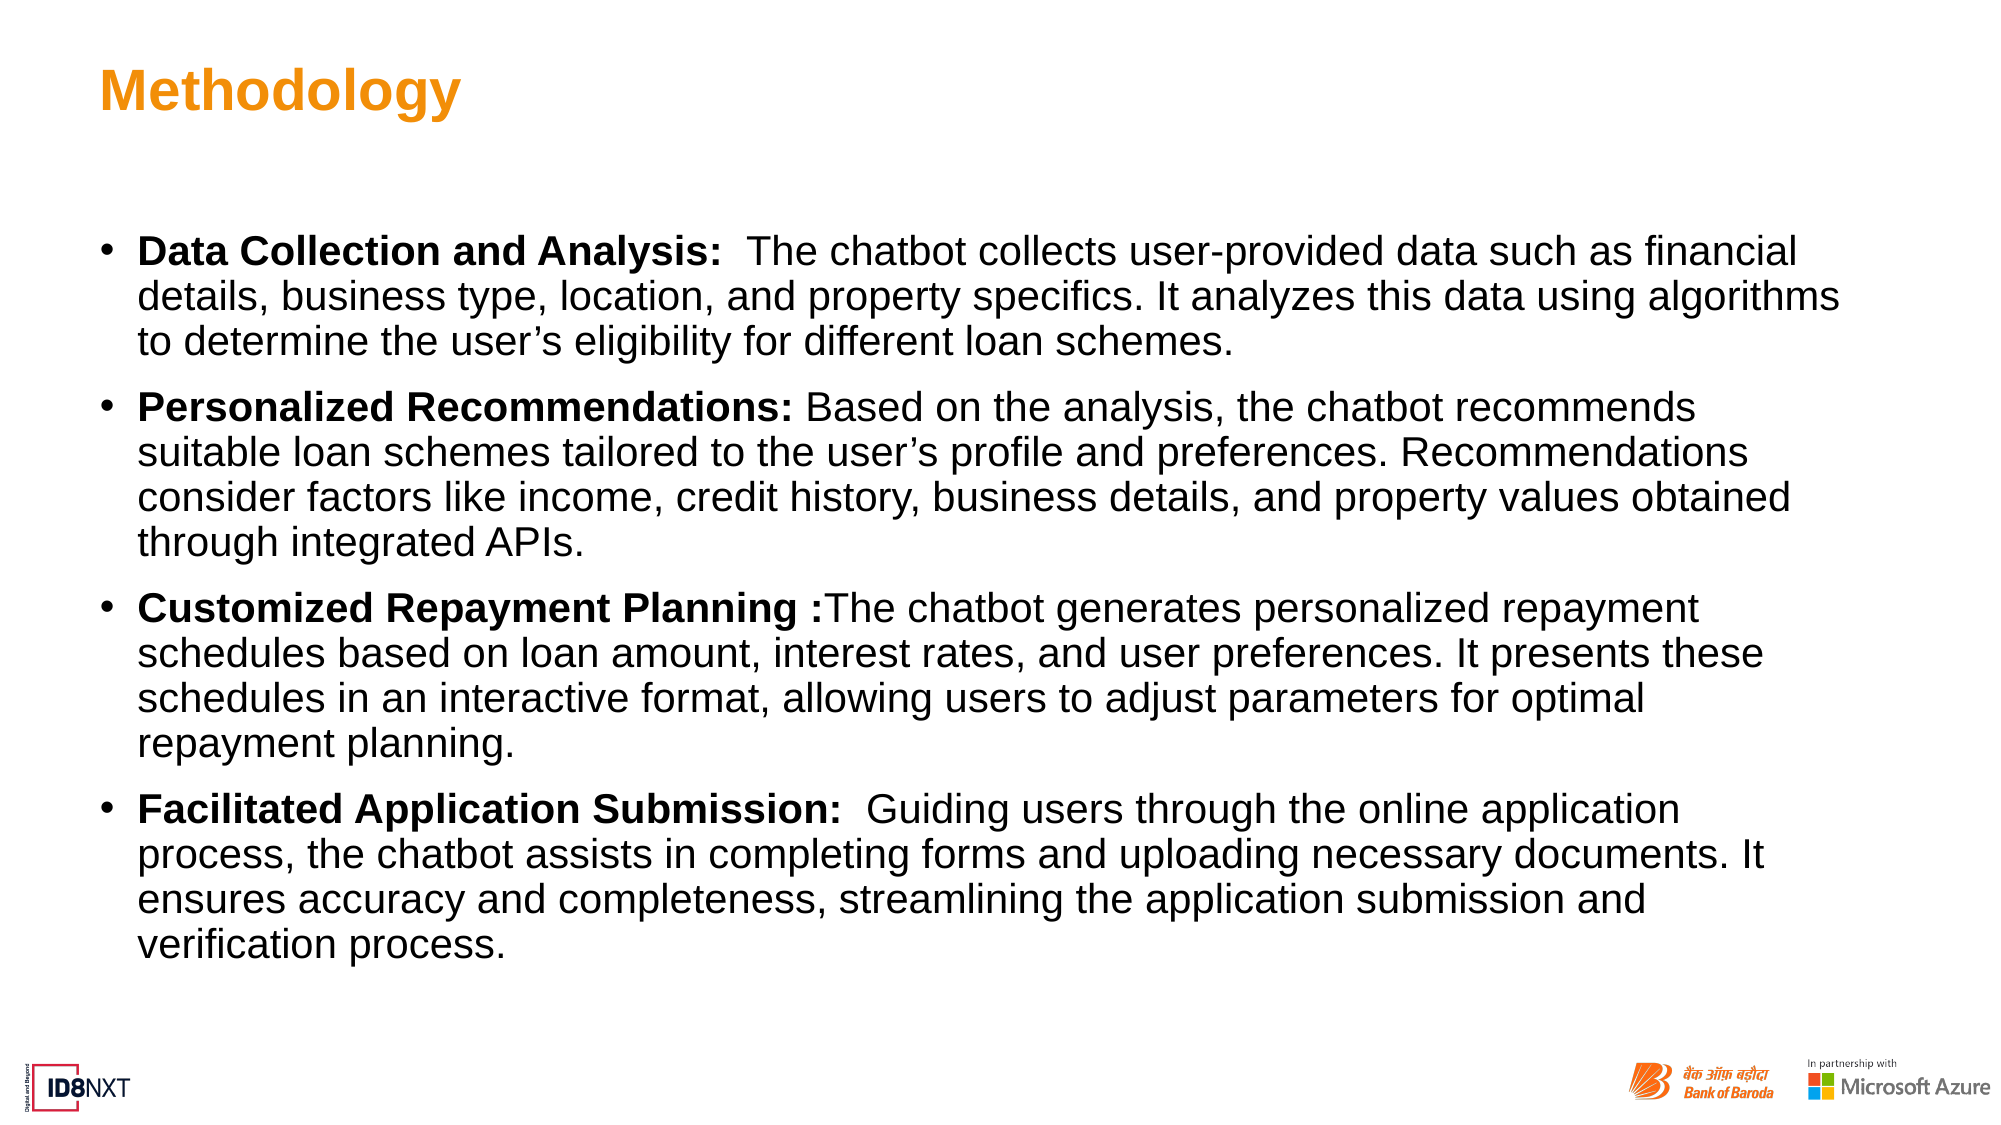

# Methodology
Data Collection and Analysis:  The chatbot collects user-provided data such as financial details, business type, location, and property specifics. It analyzes this data using algorithms to determine the user’s eligibility for different loan schemes.
Personalized Recommendations: Based on the analysis, the chatbot recommends suitable loan schemes tailored to the user’s profile and preferences. Recommendations consider factors like income, credit history, business details, and property values obtained through integrated APIs.
Customized Repayment Planning :The chatbot generates personalized repayment schedules based on loan amount, interest rates, and user preferences. It presents these schedules in an interactive format, allowing users to adjust parameters for optimal repayment planning.
Facilitated Application Submission:  Guiding users through the online application process, the chatbot assists in completing forms and uploading necessary documents. It ensures accuracy and completeness, streamlining the application submission and verification process.